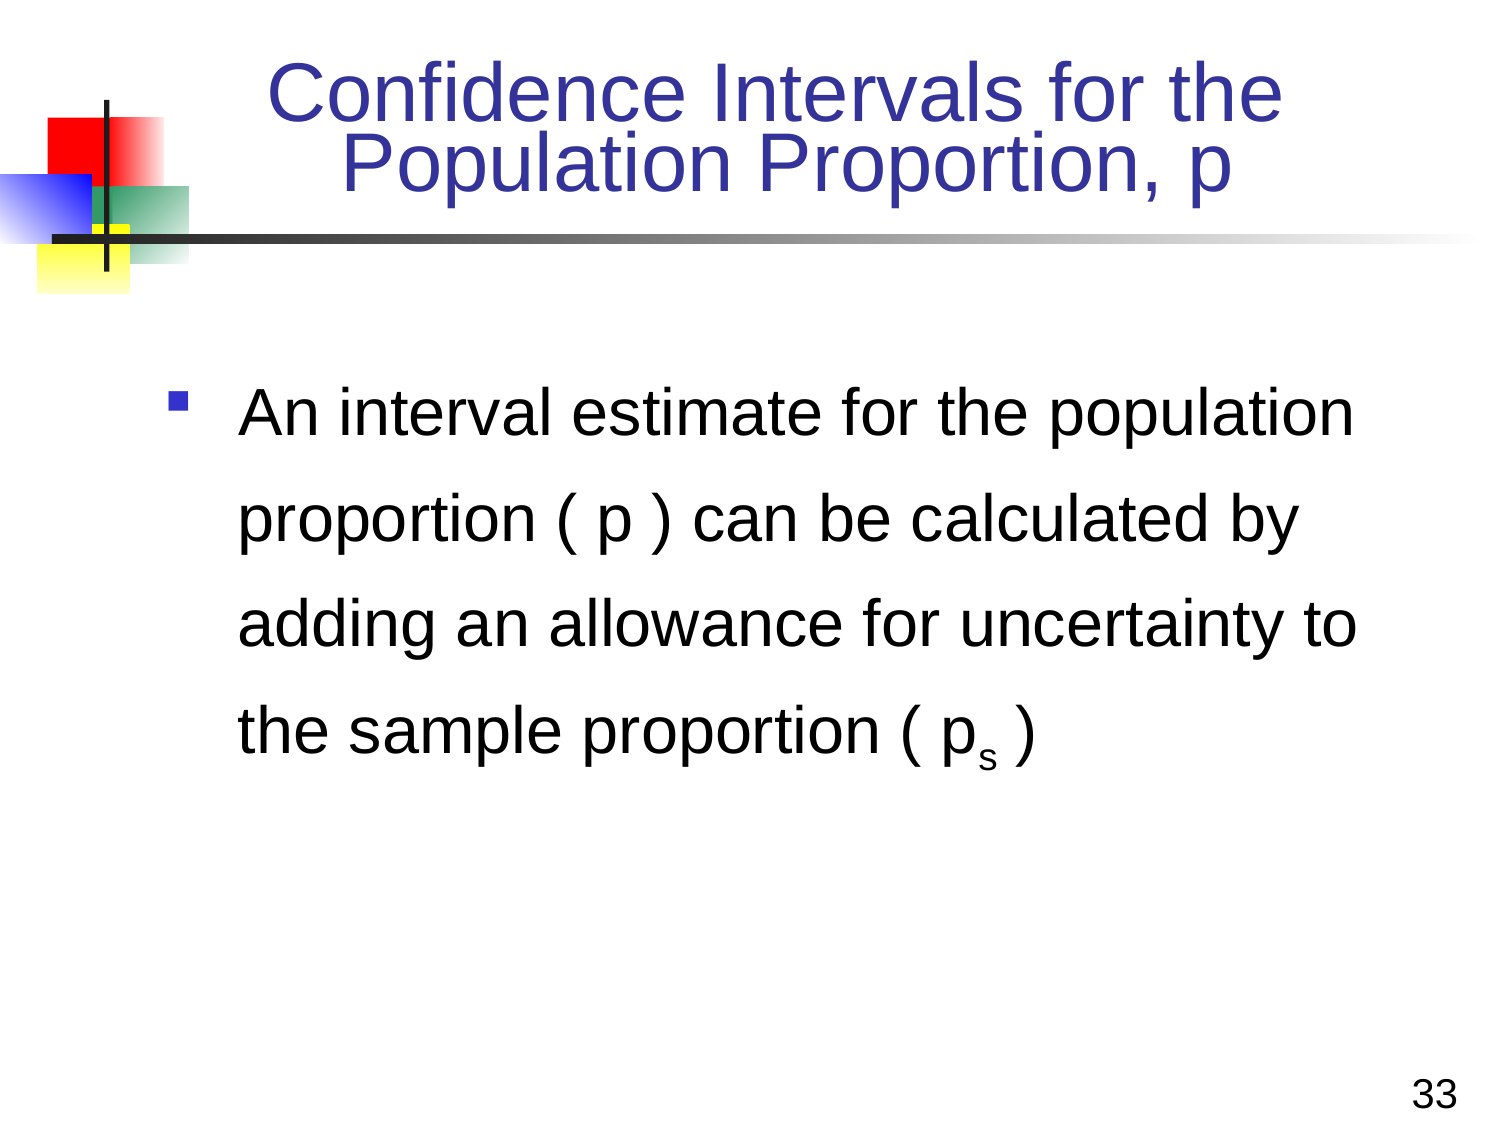

# Confidence Intervals for the Population Proportion, p
 An interval estimate for the population
    proportion ( p ) can be calculated by
    adding an allowance for uncertainty to
    the sample proportion ( ps )

33